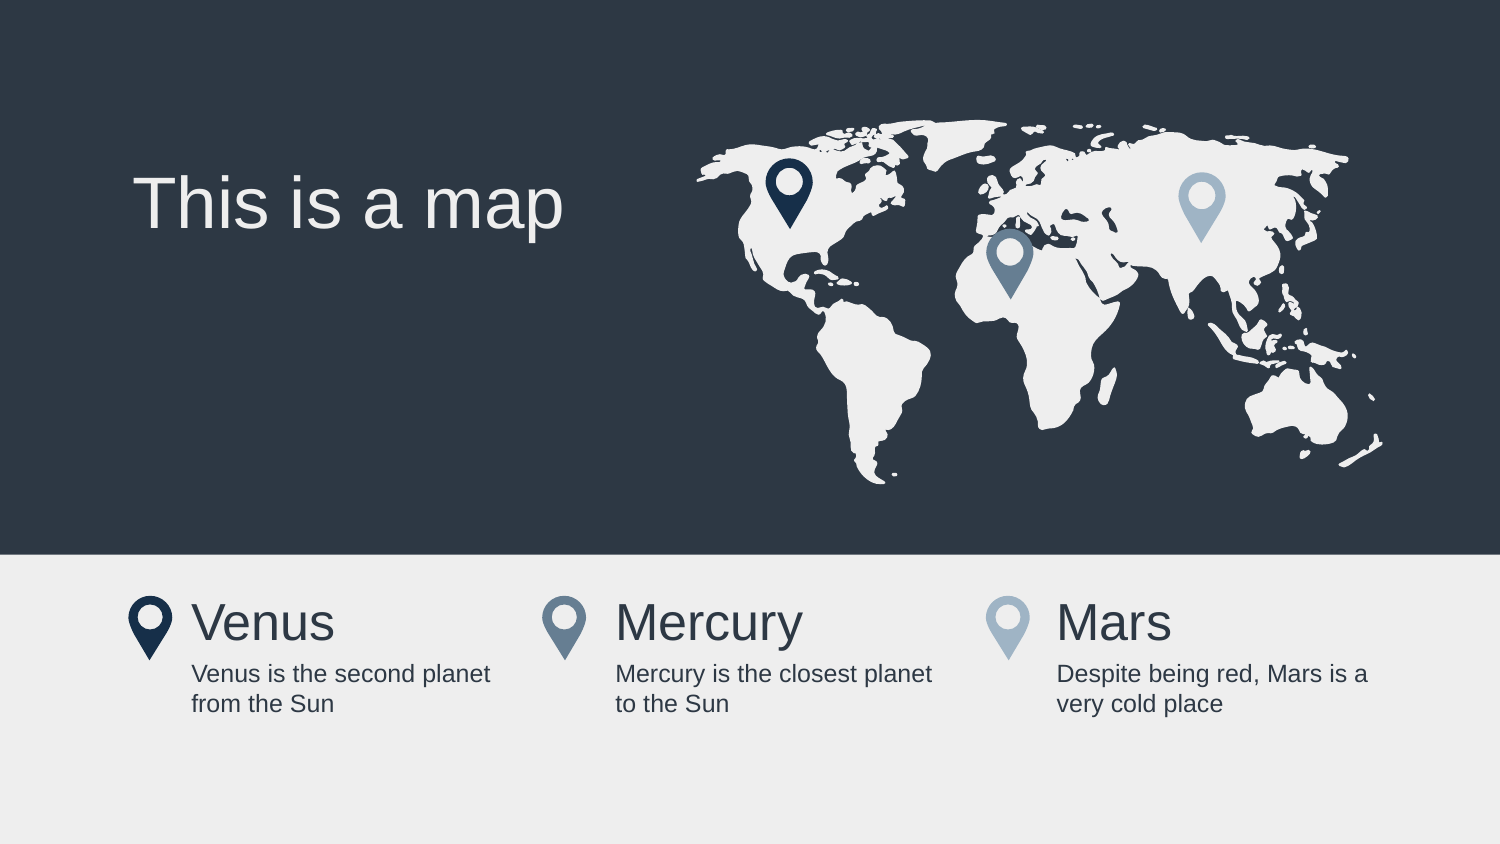

# This is a map

Mars
Mercury
Venus

Despite being red, Mars is a very cold place
Mercury is the closest planet to the Sun
Venus is the second planet from the Sun